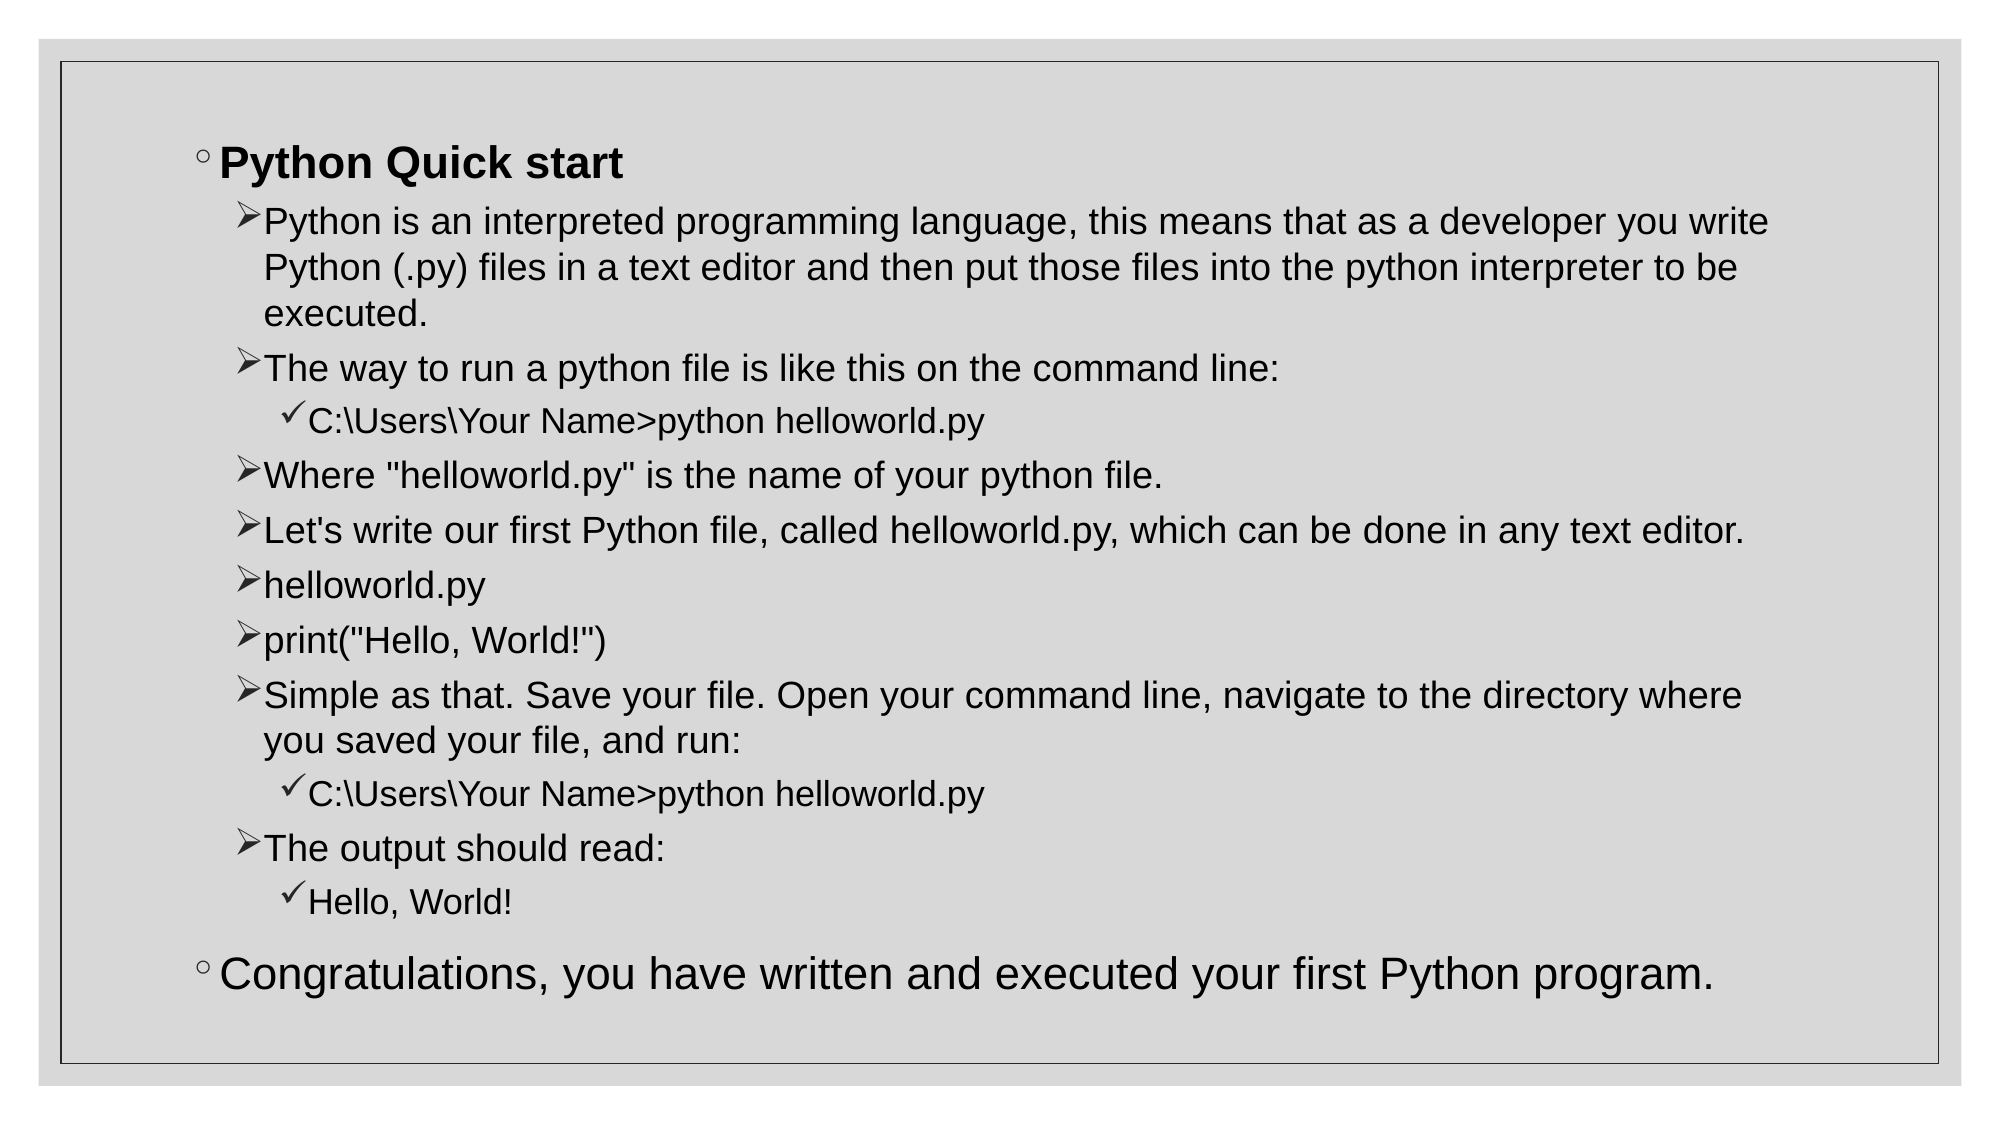

Python Quick start
Python is an interpreted programming language, this means that as a developer you write Python (.py) files in a text editor and then put those files into the python interpreter to be executed.
The way to run a python file is like this on the command line:
C:\Users\Your Name>python helloworld.py
Where "helloworld.py" is the name of your python file.
Let's write our first Python file, called helloworld.py, which can be done in any text editor.
helloworld.py
print("Hello, World!")
Simple as that. Save your file. Open your command line, navigate to the directory where you saved your file, and run:
C:\Users\Your Name>python helloworld.py
The output should read:
Hello, World!
Congratulations, you have written and executed your first Python program.